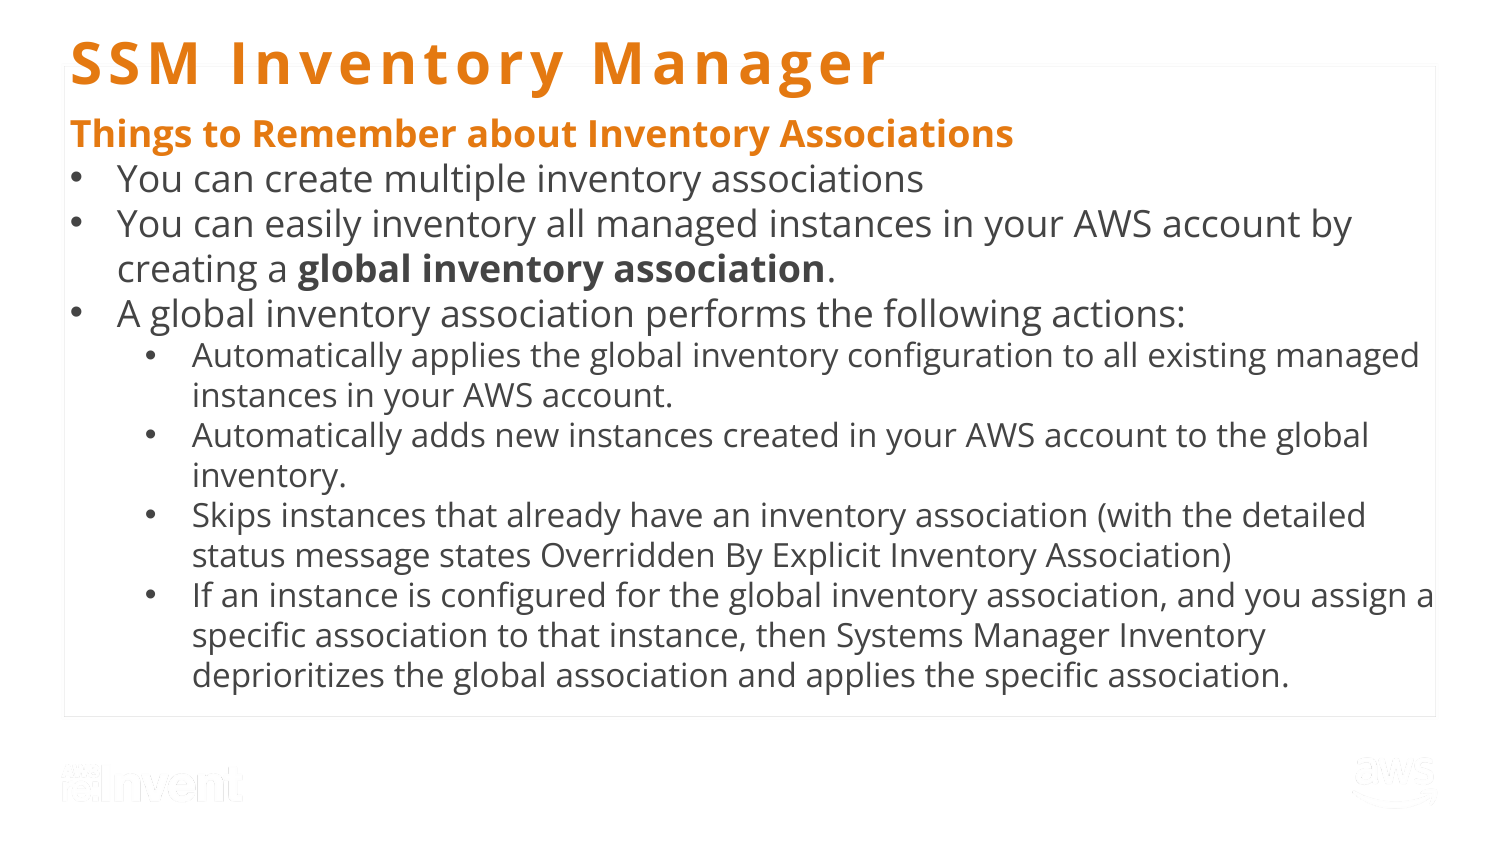

# SSM Inventory Manager
Things to Remember about Inventory Associations
You can create multiple inventory associations
You can easily inventory all managed instances in your AWS account by creating a global inventory association.
A global inventory association performs the following actions:
Automatically applies the global inventory configuration to all existing managed instances in your AWS account.
Automatically adds new instances created in your AWS account to the global inventory.
Skips instances that already have an inventory association (with the detailed status message states Overridden By Explicit Inventory Association)
If an instance is configured for the global inventory association, and you assign a specific association to that instance, then Systems Manager Inventory deprioritizes the global association and applies the specific association.